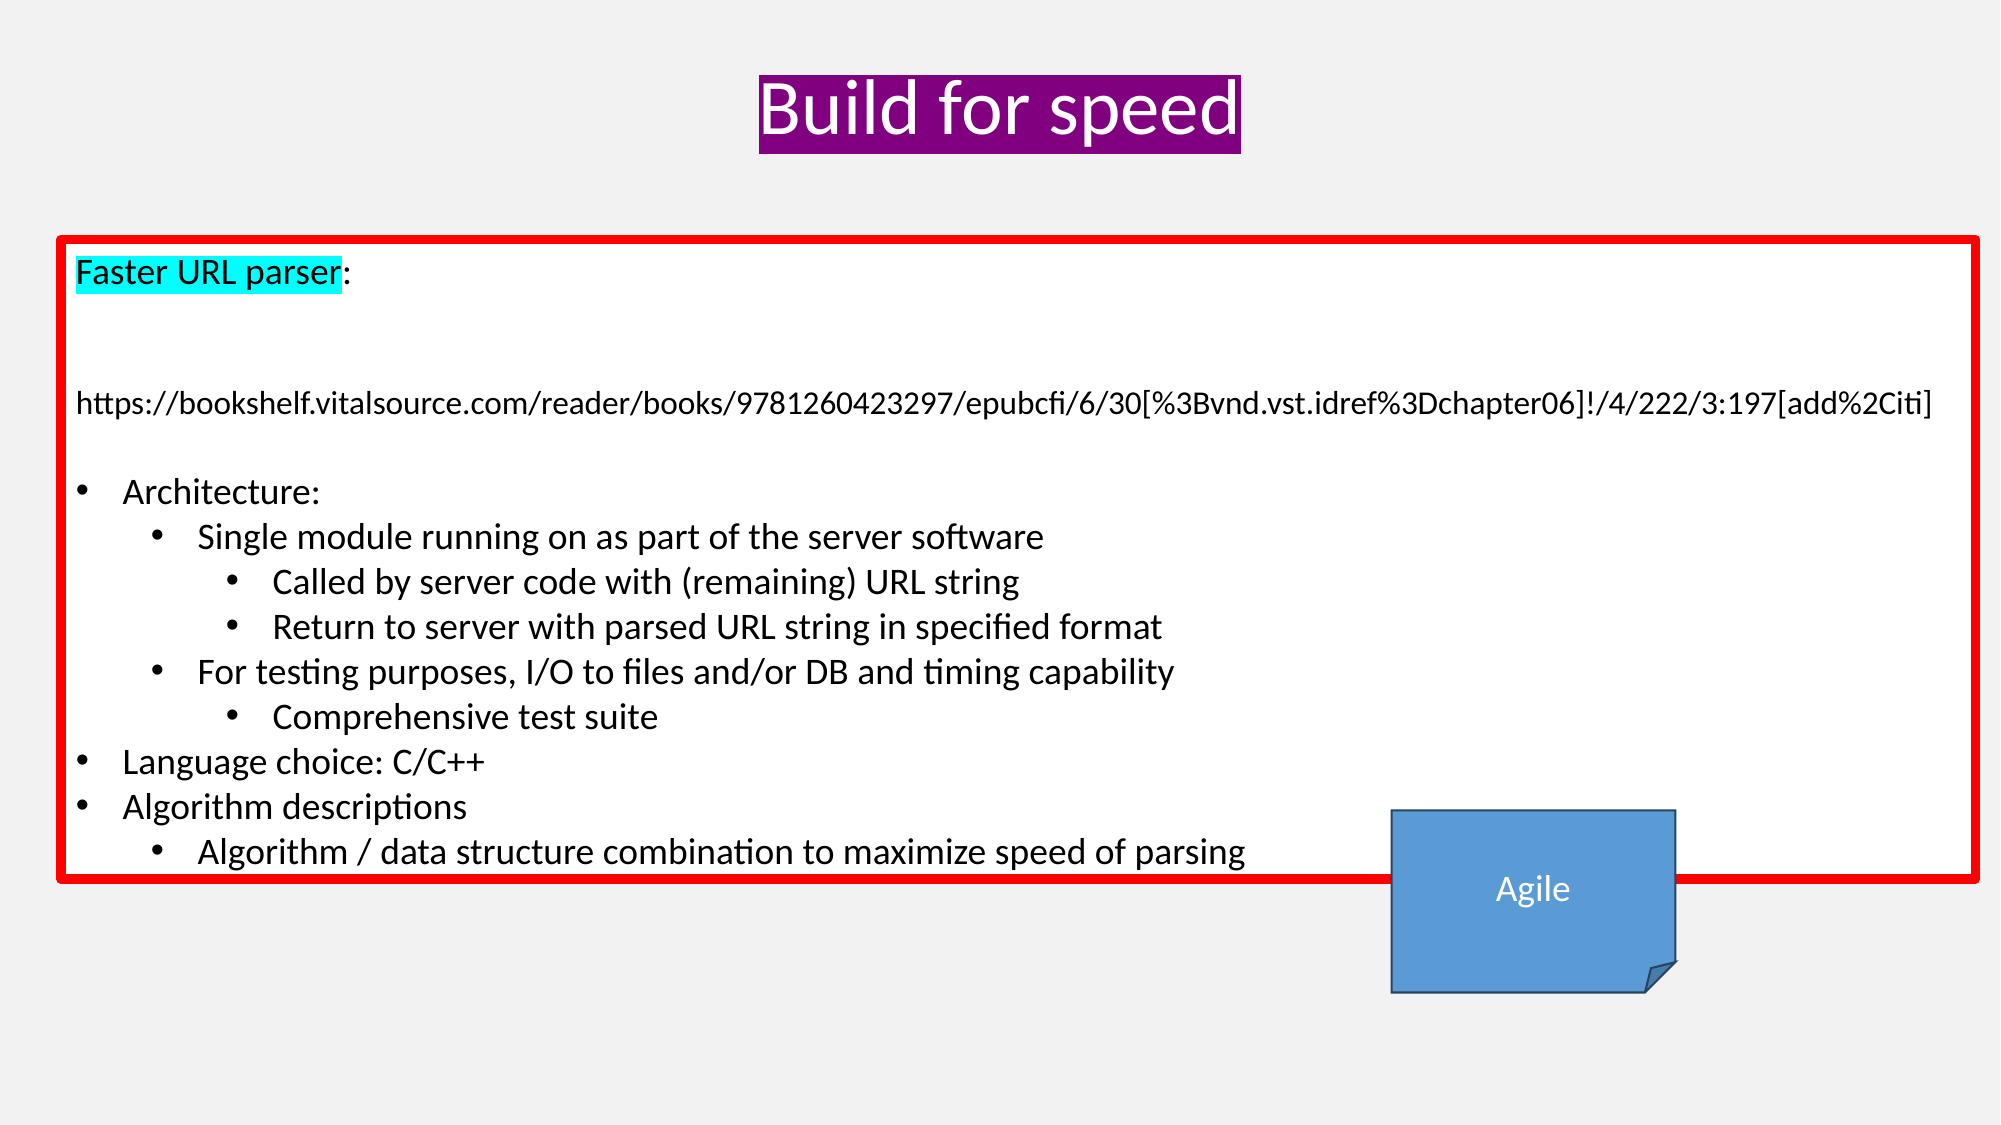

# Build for speed
Faster URL parser:

https://bookshelf.vitalsource.com/reader/books/9781260423297/epubcfi/6/30[%3Bvnd.vst.idref%3Dchapter06]!/4/222/3:197[add%2Citi]

Architecture:
Single module running on as part of the server software
Called by server code with (remaining) URL string
Return to server with parsed URL string in specified format
For testing purposes, I/O to files and/or DB and timing capability
Comprehensive test suite
Language choice: C/C++
Algorithm descriptions
Algorithm / data structure combination to maximize speed of parsing
Agile